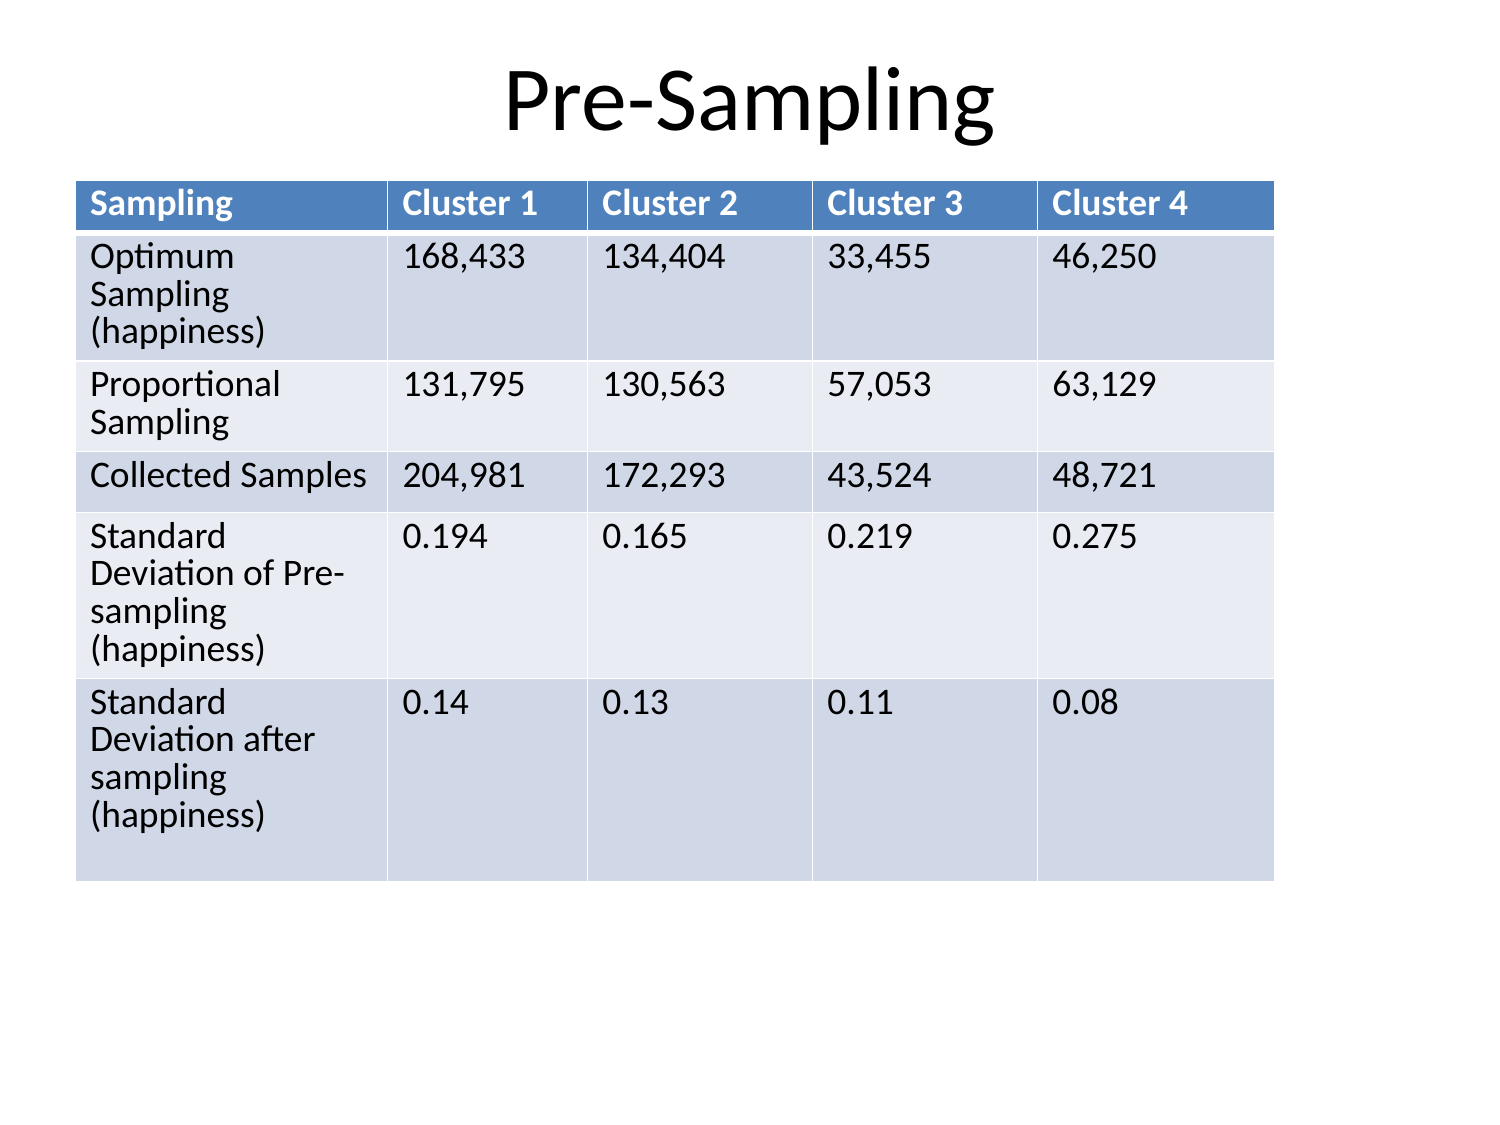

# Pre-Sampling
| Sampling | Cluster 1 | Cluster 2 | Cluster 3 | Cluster 4 |
| --- | --- | --- | --- | --- |
| Optimum Sampling (happiness) | 168,433 | 134,404 | 33,455 | 46,250 |
| Proportional Sampling | 131,795 | 130,563 | 57,053 | 63,129 |
| Collected Samples | 204,981 | 172,293 | 43,524 | 48,721 |
| Standard Deviation of Pre-sampling (happiness) | 0.194 | 0.165 | 0.219 | 0.275 |
| Standard Deviation after sampling (happiness) | 0.14 | 0.13 | 0.11 | 0.08 |